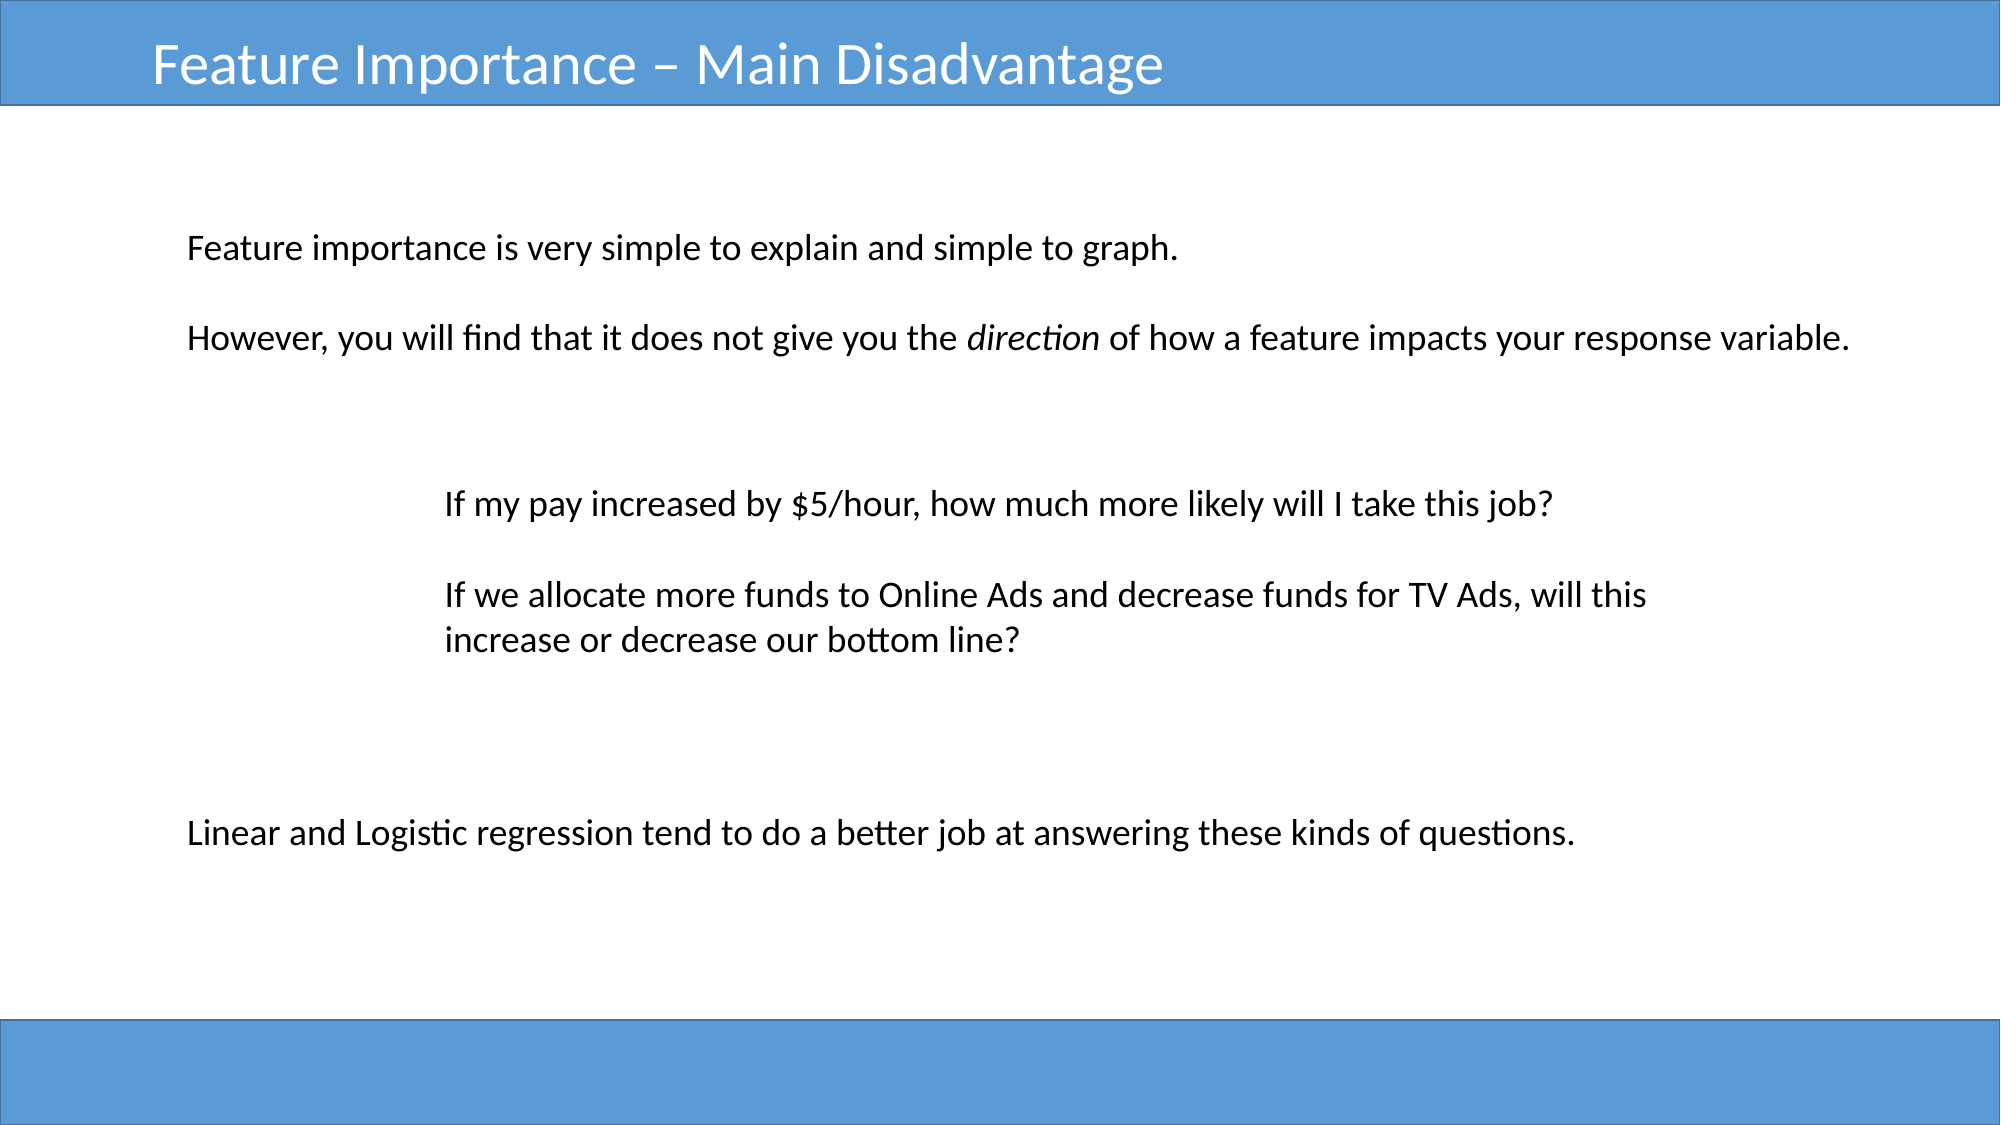

# Feature Importance – Main Disadvantage
Feature importance is very simple to explain and simple to graph.

However, you will find that it does not give you the direction of how a feature impacts your response variable.

Linear and Logistic regression tend to do a better job at answering these kinds of questions.
If my pay increased by $5/hour, how much more likely will I take this job?
If we allocate more funds to Online Ads and decrease funds for TV Ads, will this
increase or decrease our bottom line?